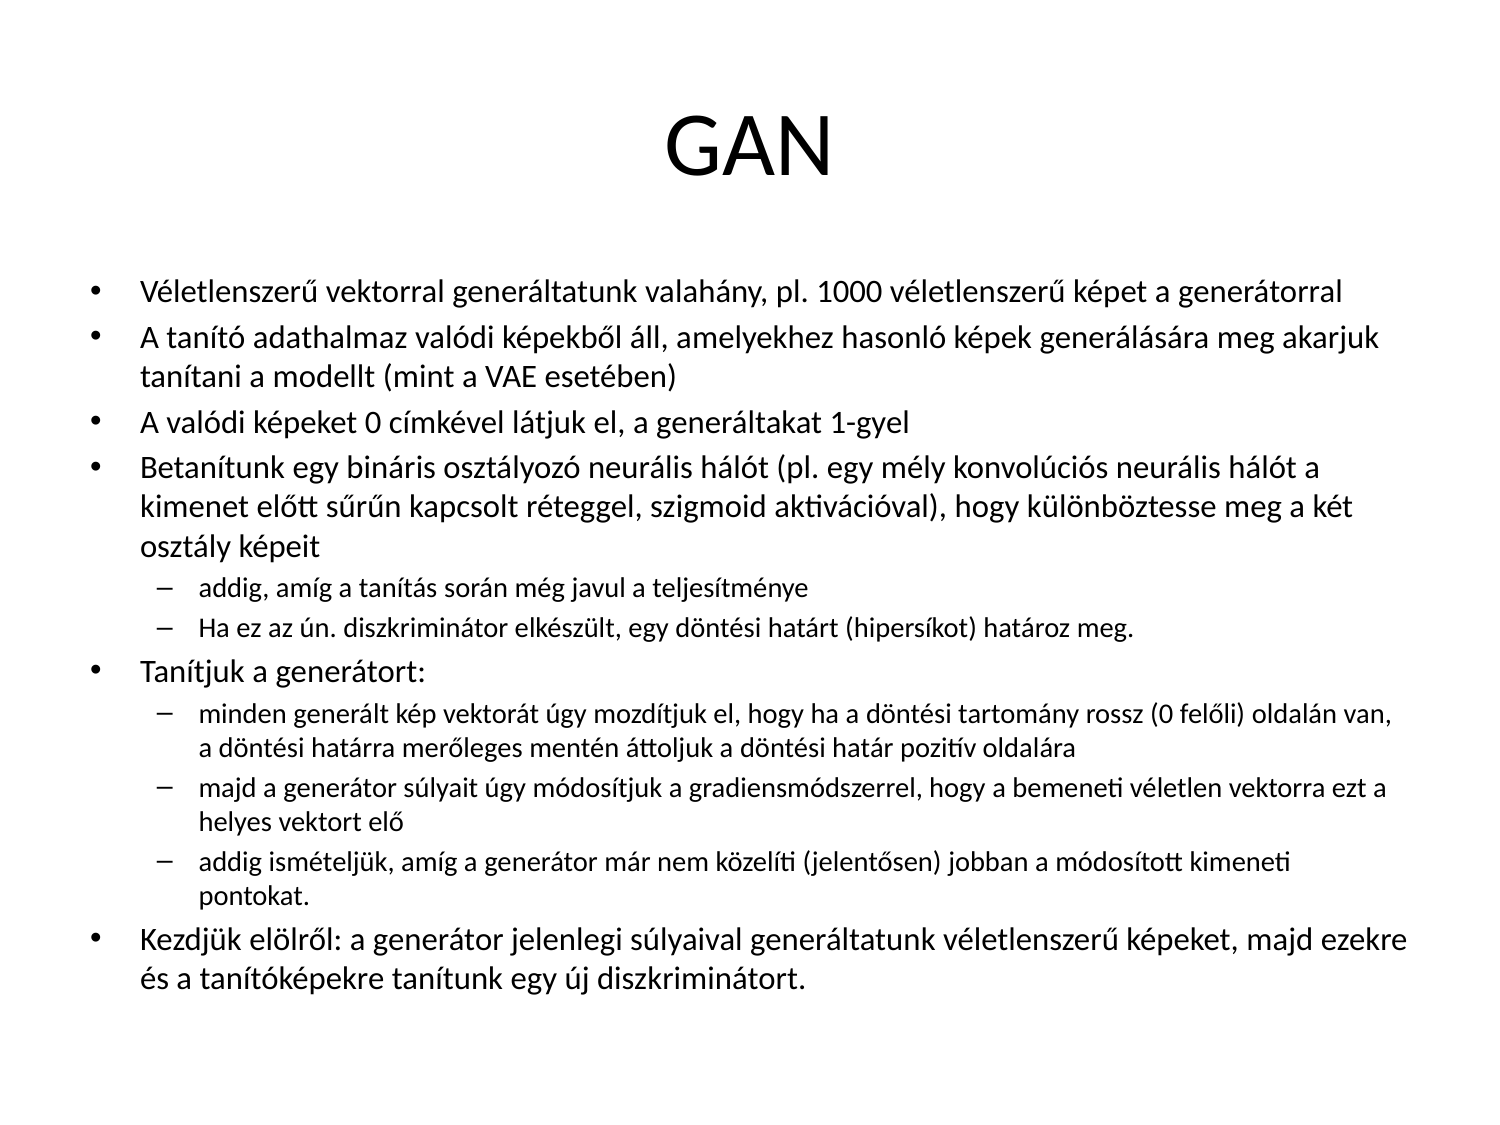

# GAN
Véletlenszerű vektorral generáltatunk valahány, pl. 1000 véletlenszerű képet a generátorral
A tanító adathalmaz valódi képekből áll, amelyekhez hasonló képek generálására meg akarjuk tanítani a modellt (mint a VAE esetében)
A valódi képeket 0 címkével látjuk el, a generáltakat 1-gyel
Betanítunk egy bináris osztályozó neurális hálót (pl. egy mély konvolúciós neurális hálót a kimenet előtt sűrűn kapcsolt réteggel, szigmoid aktivációval), hogy különböztesse meg a két osztály képeit
addig, amíg a tanítás során még javul a teljesítménye
Ha ez az ún. diszkriminátor elkészült, egy döntési határt (hipersíkot) határoz meg.
Tanítjuk a generátort:
minden generált kép vektorát úgy mozdítjuk el, hogy ha a döntési tartomány rossz (0 felőli) oldalán van, a döntési határra merőleges mentén áttoljuk a döntési határ pozitív oldalára
majd a generátor súlyait úgy módosítjuk a gradiensmódszerrel, hogy a bemeneti véletlen vektorra ezt a helyes vektort elő
addig ismételjük, amíg a generátor már nem közelíti (jelentősen) jobban a módosított kimeneti pontokat.
Kezdjük elölről: a generátor jelenlegi súlyaival generáltatunk véletlenszerű képeket, majd ezekre és a tanítóképekre tanítunk egy új diszkriminátort.